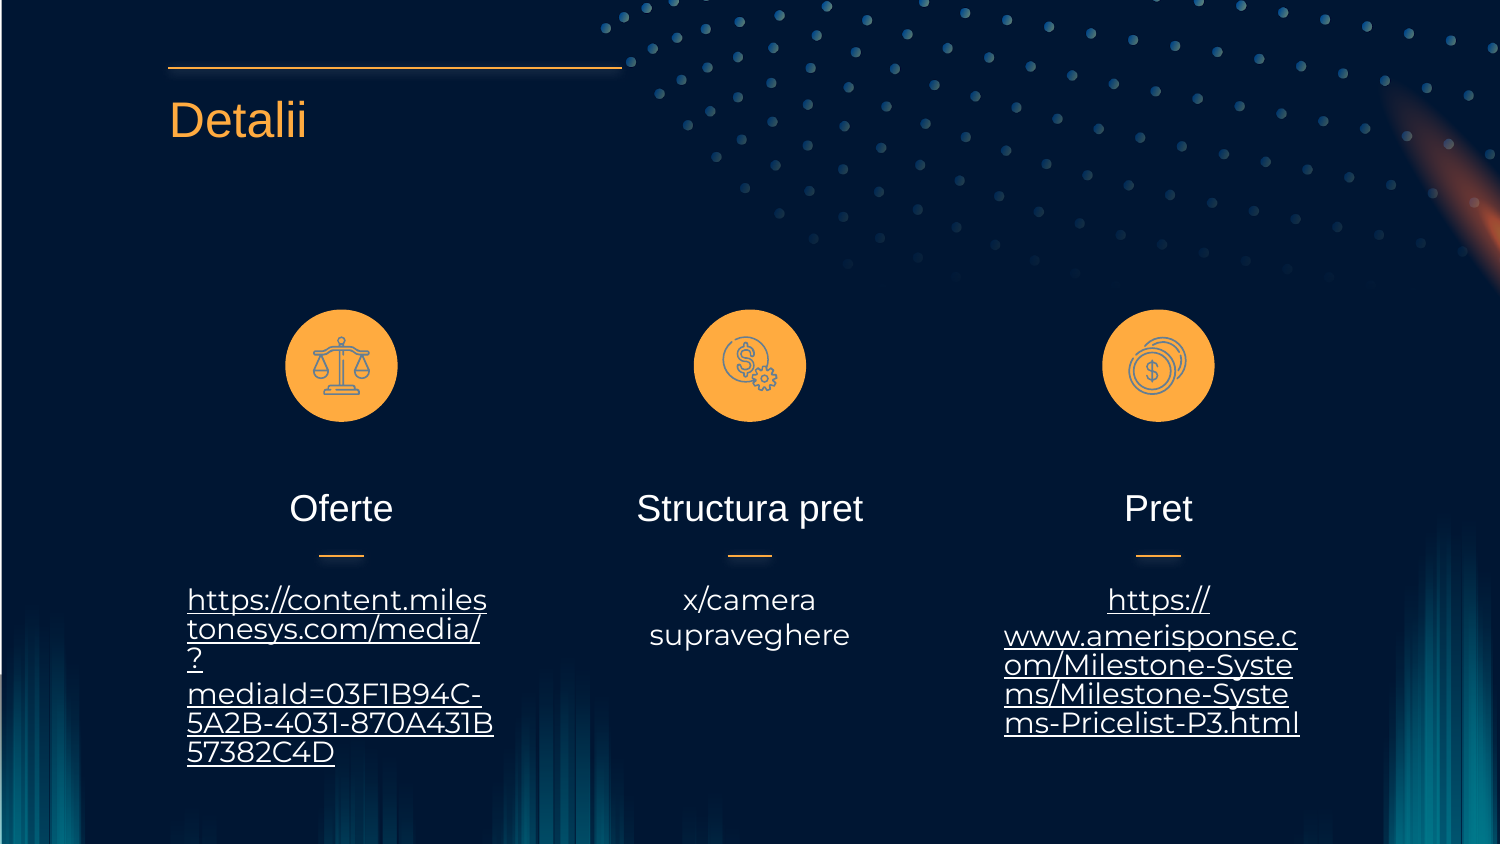

Detalii

Oferte
# Structura pret
Pret
https://content.milestonesys.com/media/?mediaId=03F1B94C-5A2B-4031-870A431B57382C4D

x/camera supraveghere
https://www.amerisponse.com/Milestone-Systems/Milestone-Systems-Pricelist-P3.html